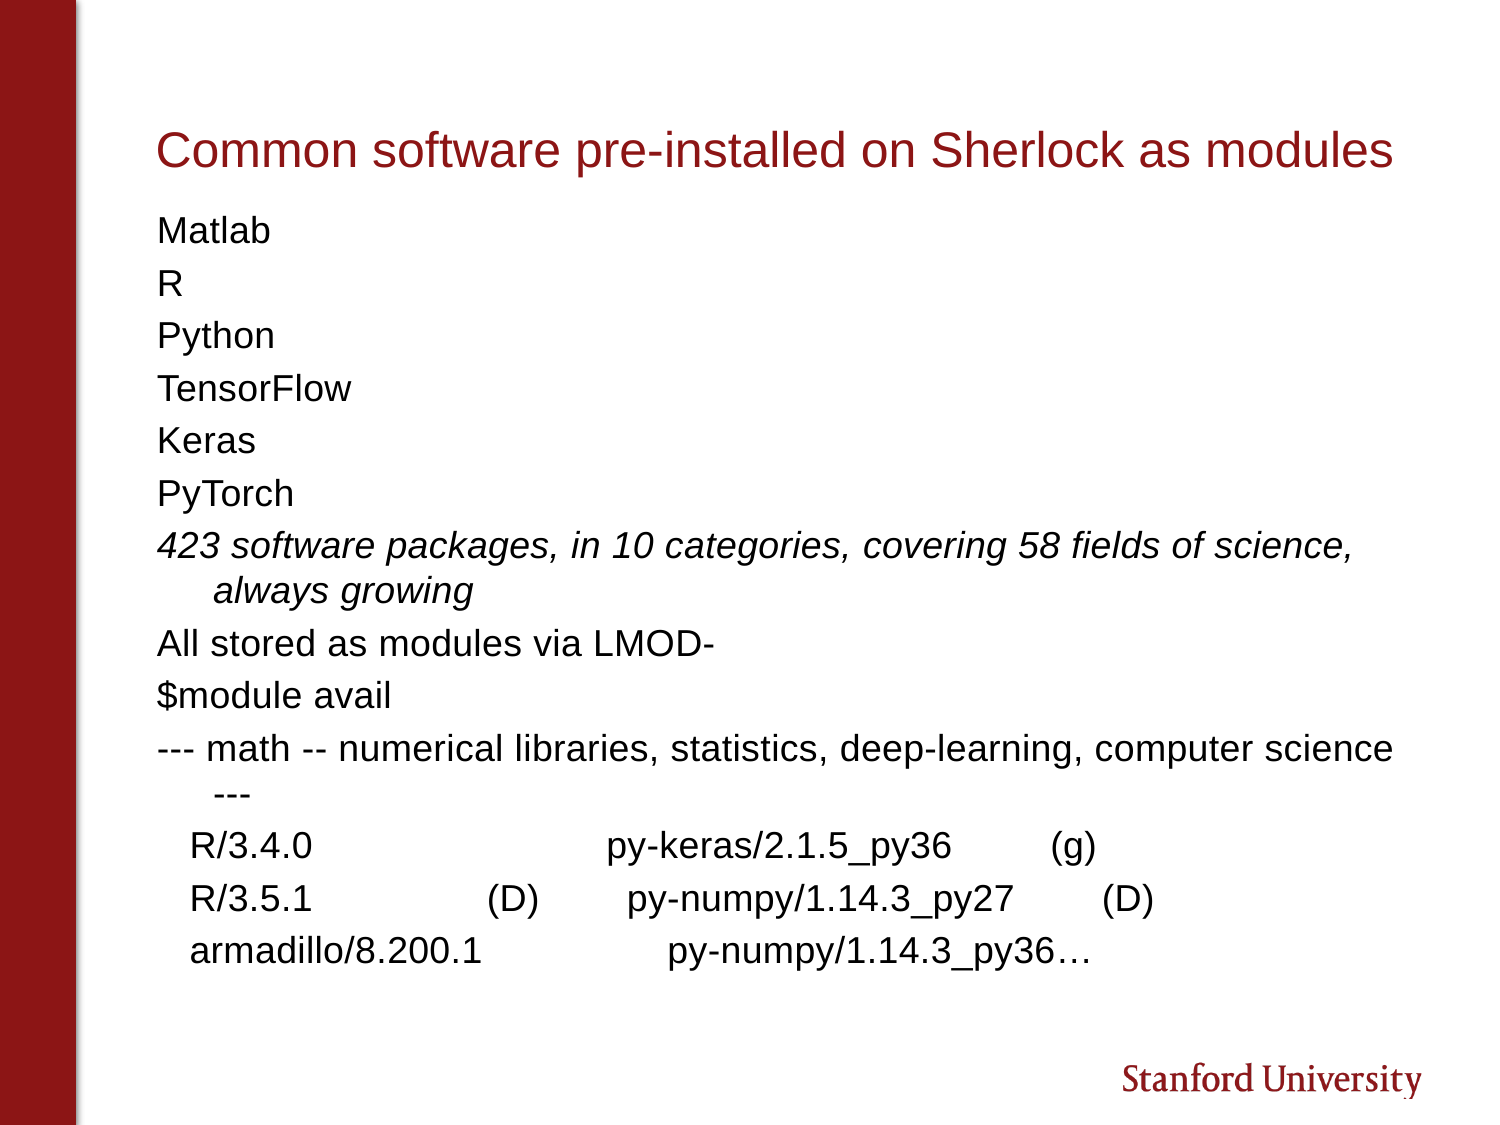

# Common software pre-installed on Sherlock as modules
Matlab
R
Python
TensorFlow
Keras
PyTorch
423 software packages, in 10 categories, covering 58 fields of science, always growing
All stored as modules via LMOD-
$module avail
--- math -- numerical libraries, statistics, deep-learning, computer science ---
   R/3.4.0                           py-keras/2.1.5_py36         (g)
   R/3.5.1                (D)        py-numpy/1.14.3_py27        (D)
   armadillo/8.200.1                 py-numpy/1.14.3_py36…